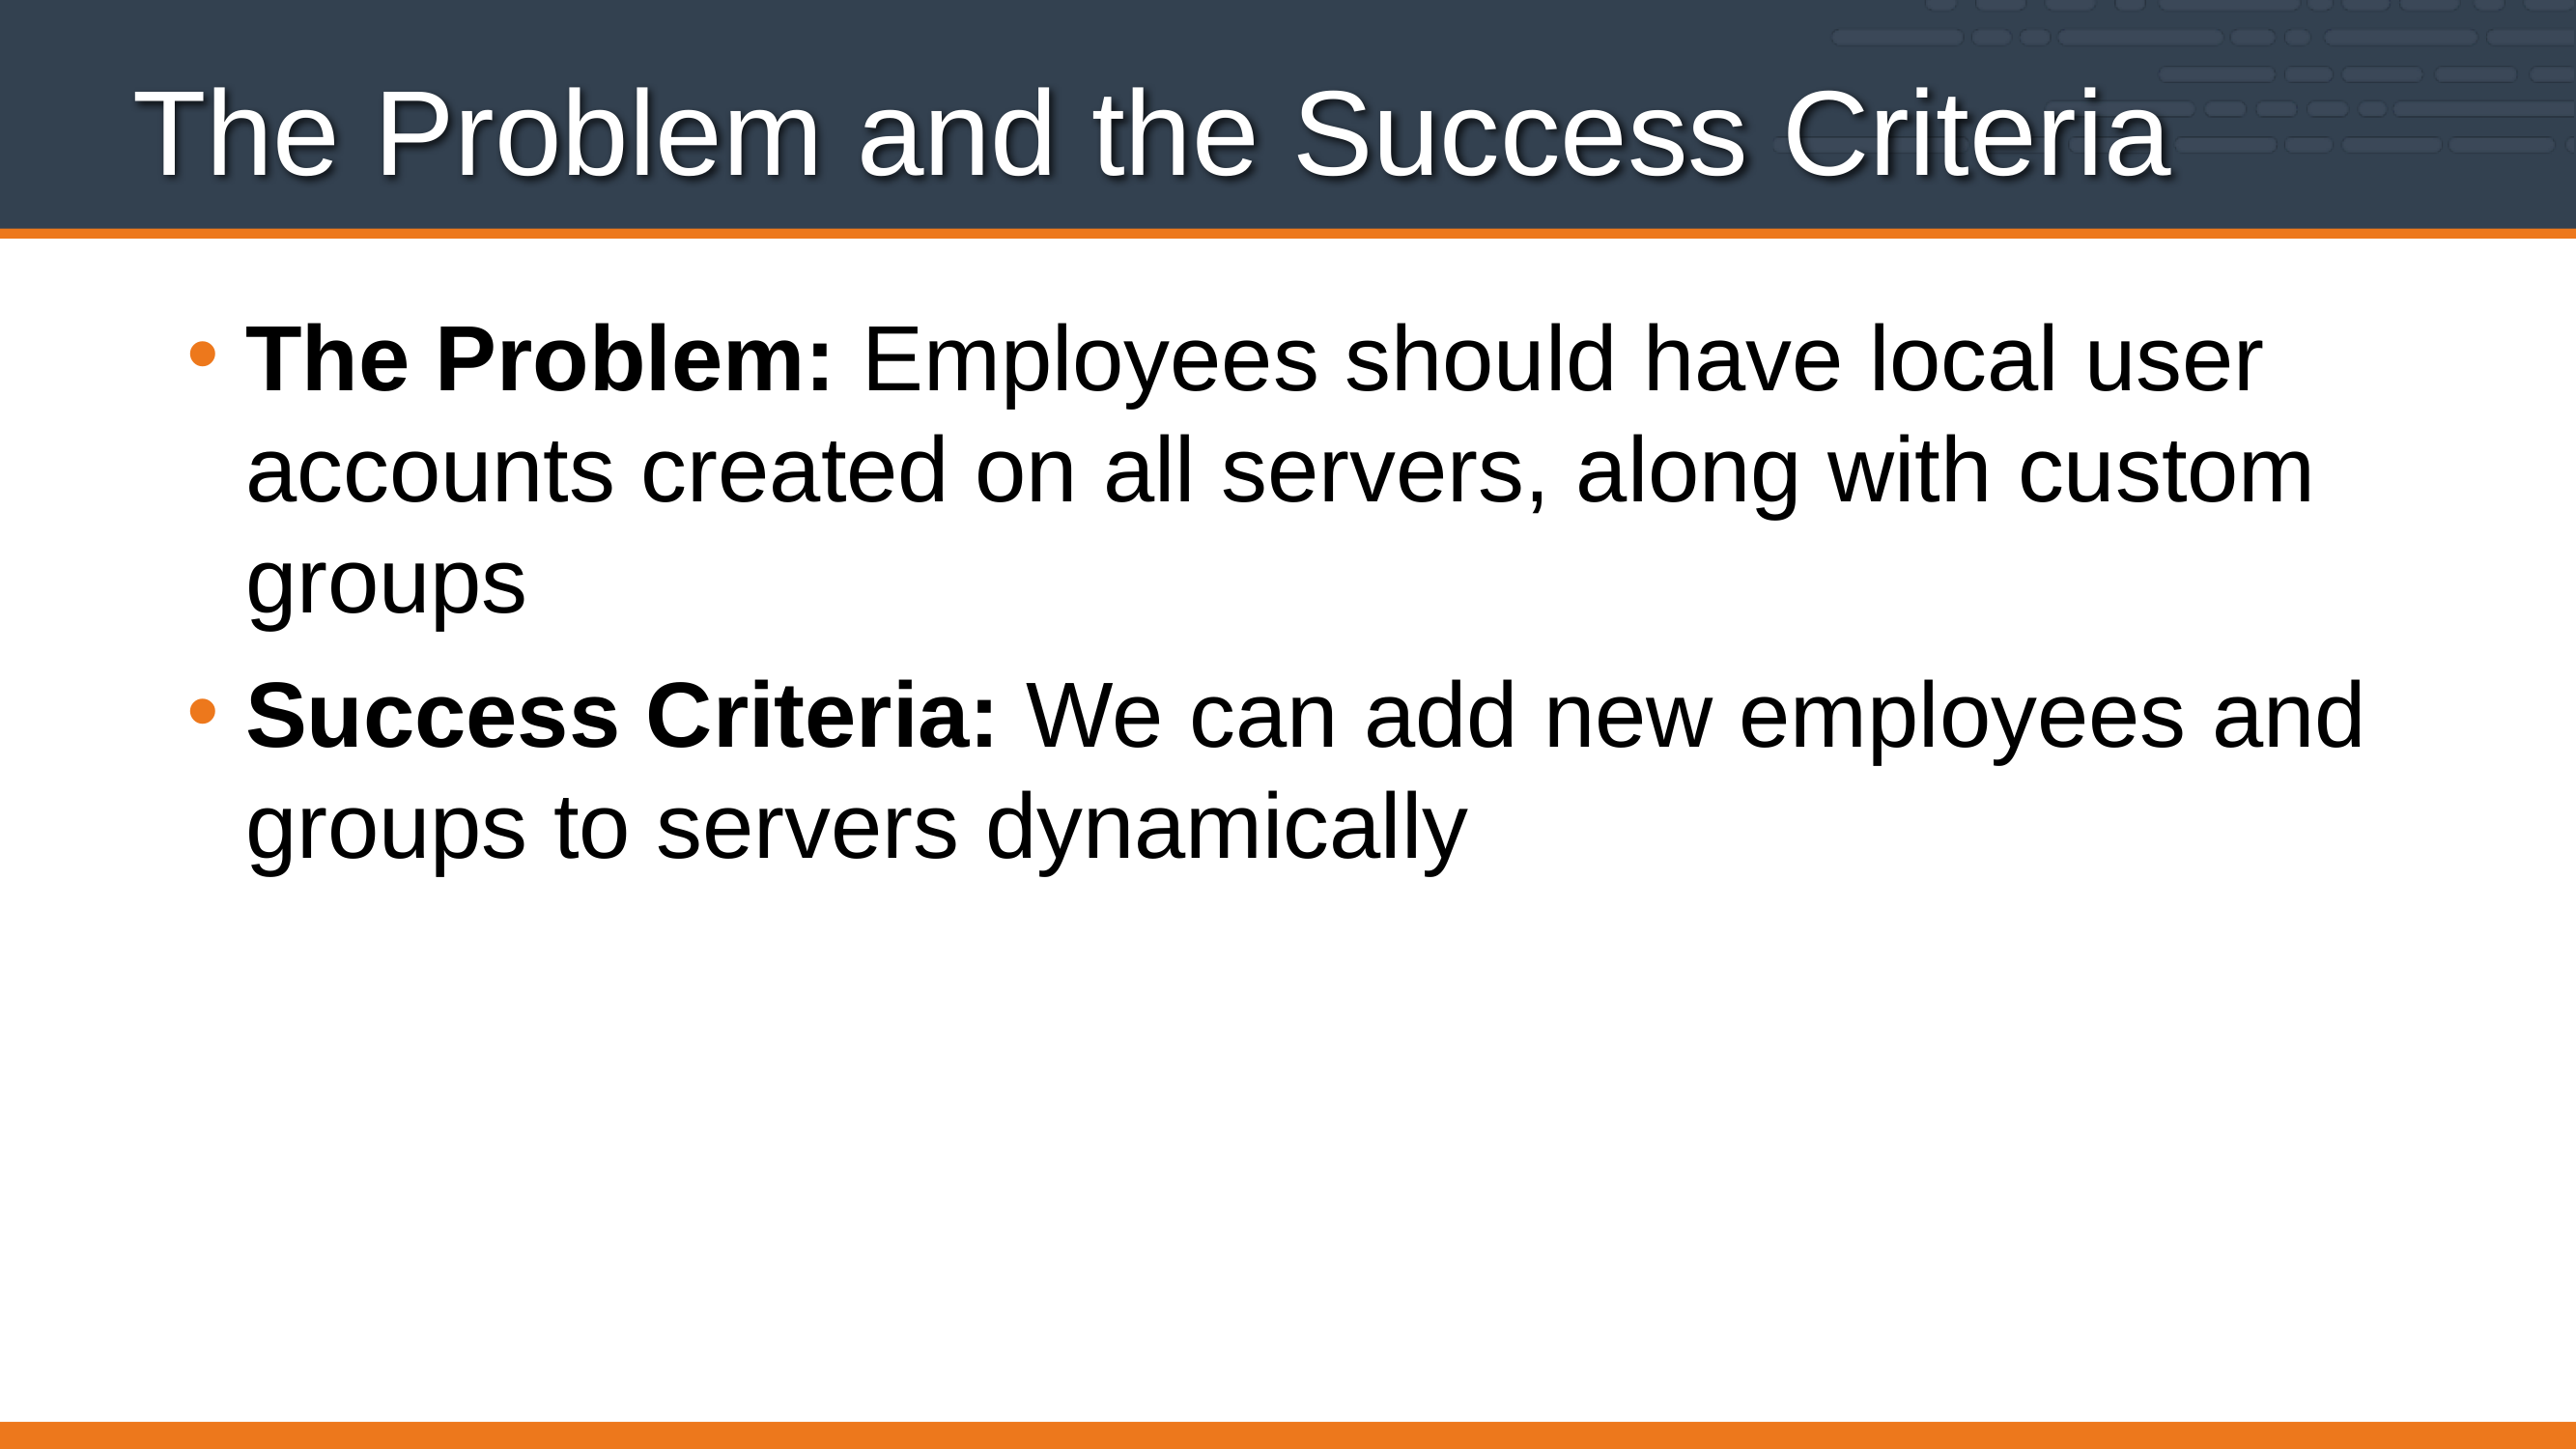

# The Problem and the Success Criteria
The Problem: Employees should have local user accounts created on all servers, along with custom groups
Success Criteria: We can add new employees and groups to servers dynamically